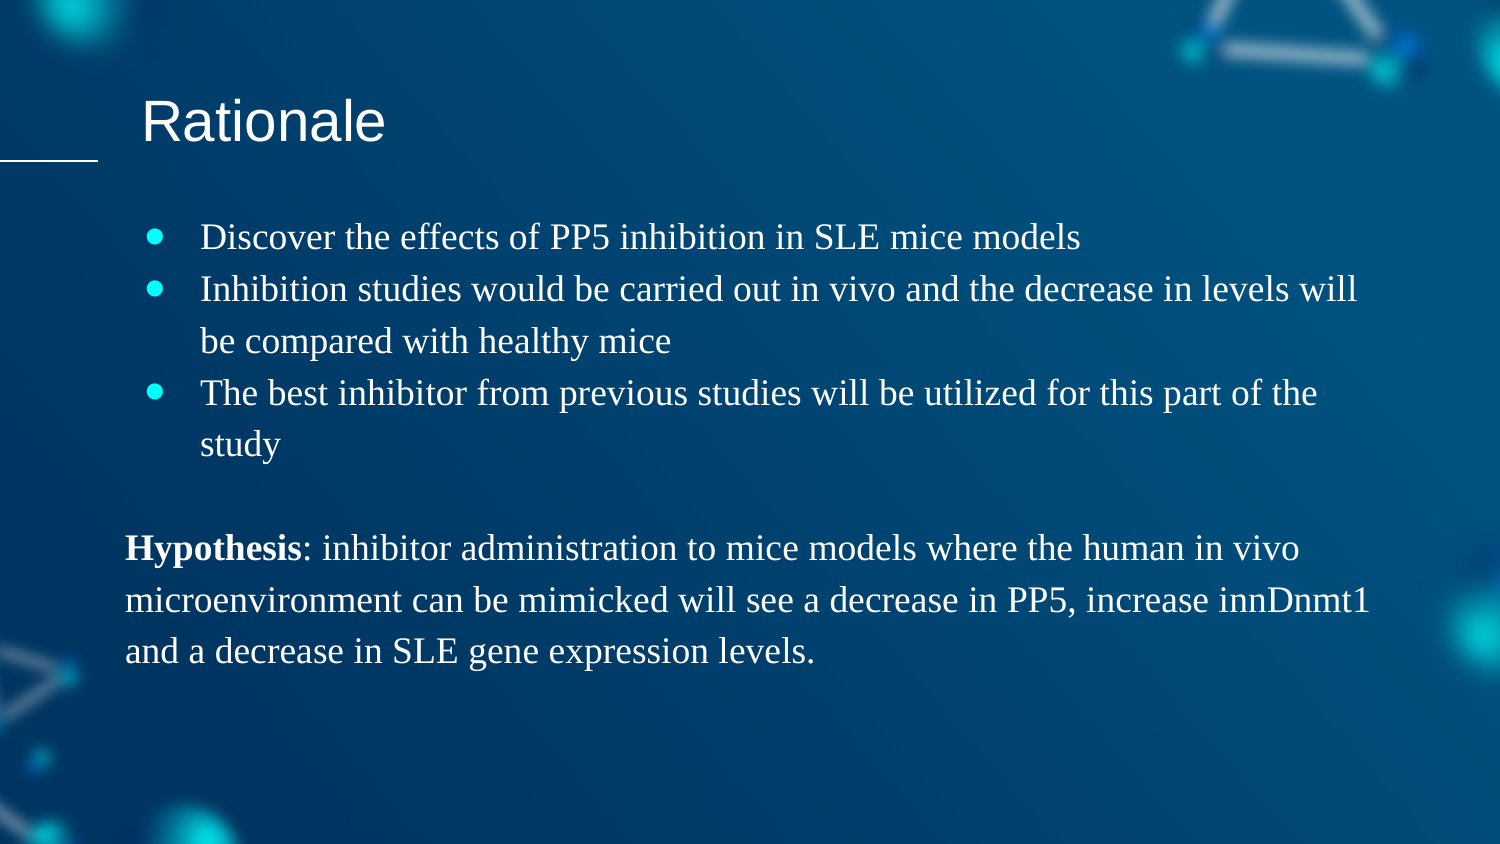

# Rationale
Discover the effects of PP5 inhibition in SLE mice models
Inhibition studies would be carried out in vivo and the decrease in levels will be compared with healthy mice
The best inhibitor from previous studies will be utilized for this part of the study

Hypothesis: inhibitor administration to mice models where the human in vivo microenvironment can be mimicked will see a decrease in PP5, increase innDnmt1 and a decrease in SLE gene expression levels.